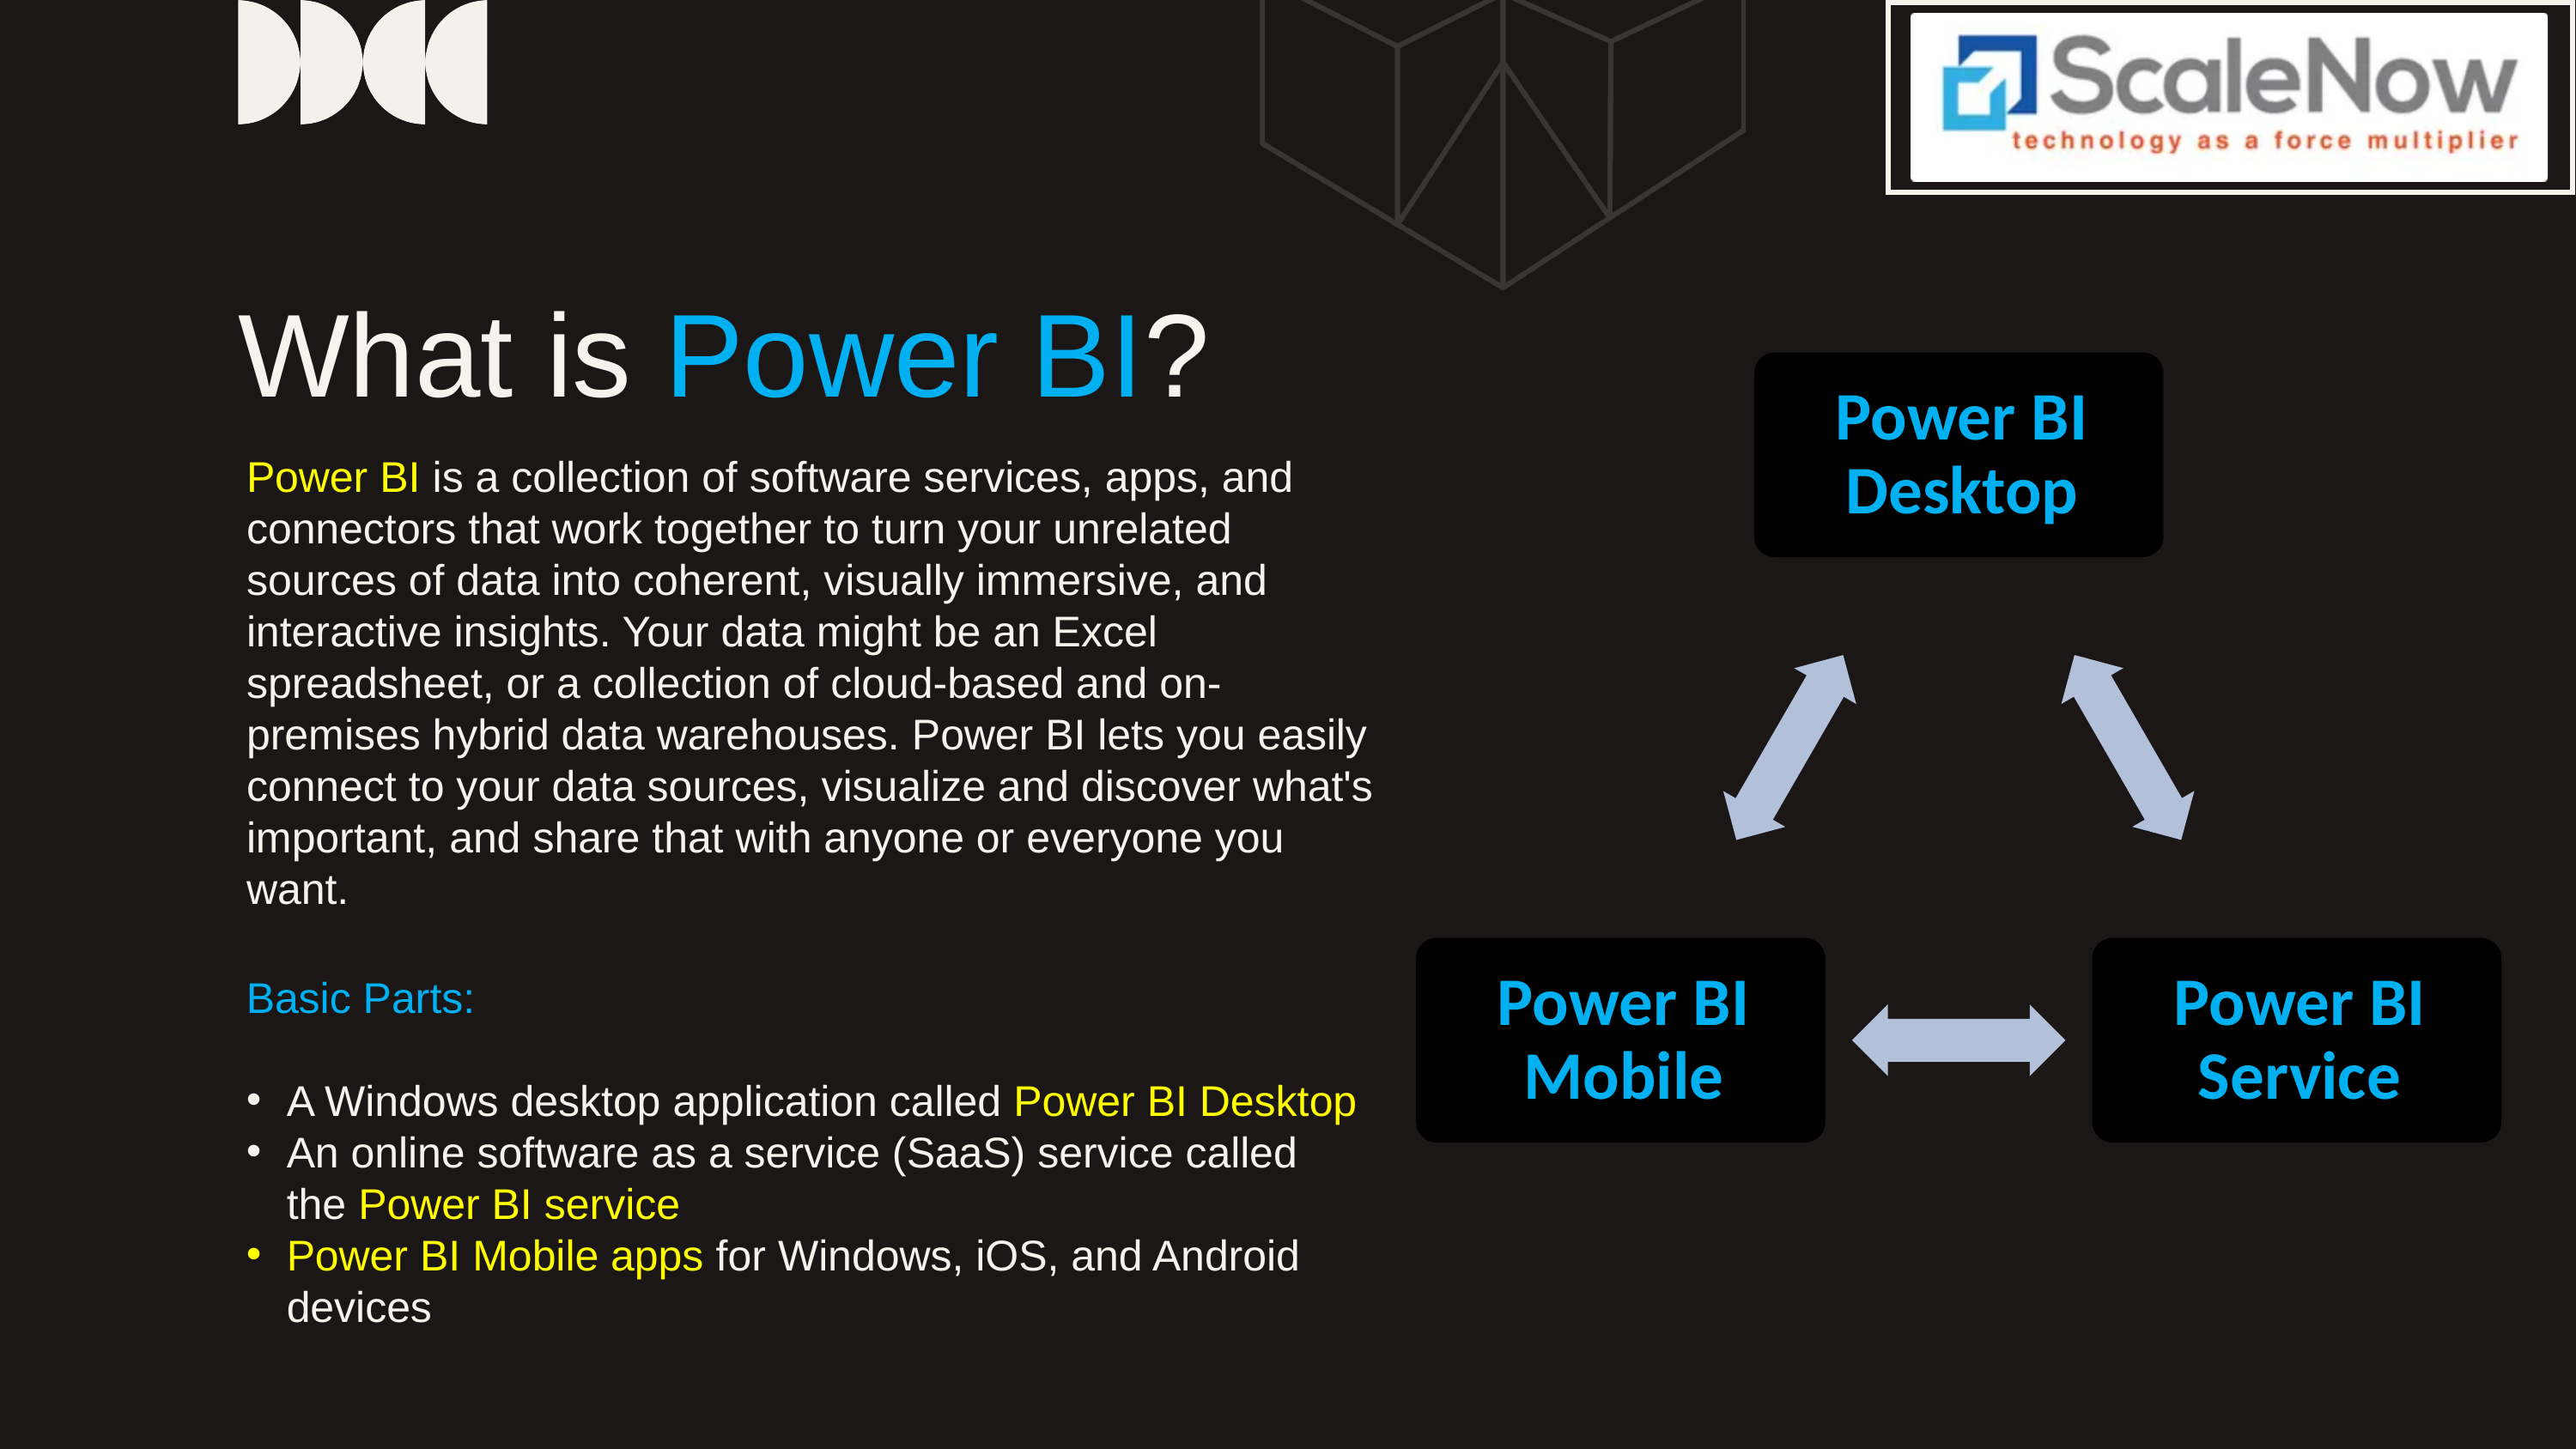

What is Power BI?
Power BI Desktop

Power BI Service

Power BI Mobile

Power BI is a collection of software services, apps, and connectors that work together to turn your unrelated sources of data into coherent, visually immersive, and interactive insights. Your data might be an Excel spreadsheet, or a collection of cloud-based and on-premises hybrid data warehouses. Power BI lets you easily connect to your data sources, visualize and discover what's important, and share that with anyone or everyone you want.
Basic Parts:

A Windows desktop application called Power BI Desktop
An online software as a service (SaaS) service called the Power BI service
Power BI Mobile apps for Windows, iOS, and Android devices